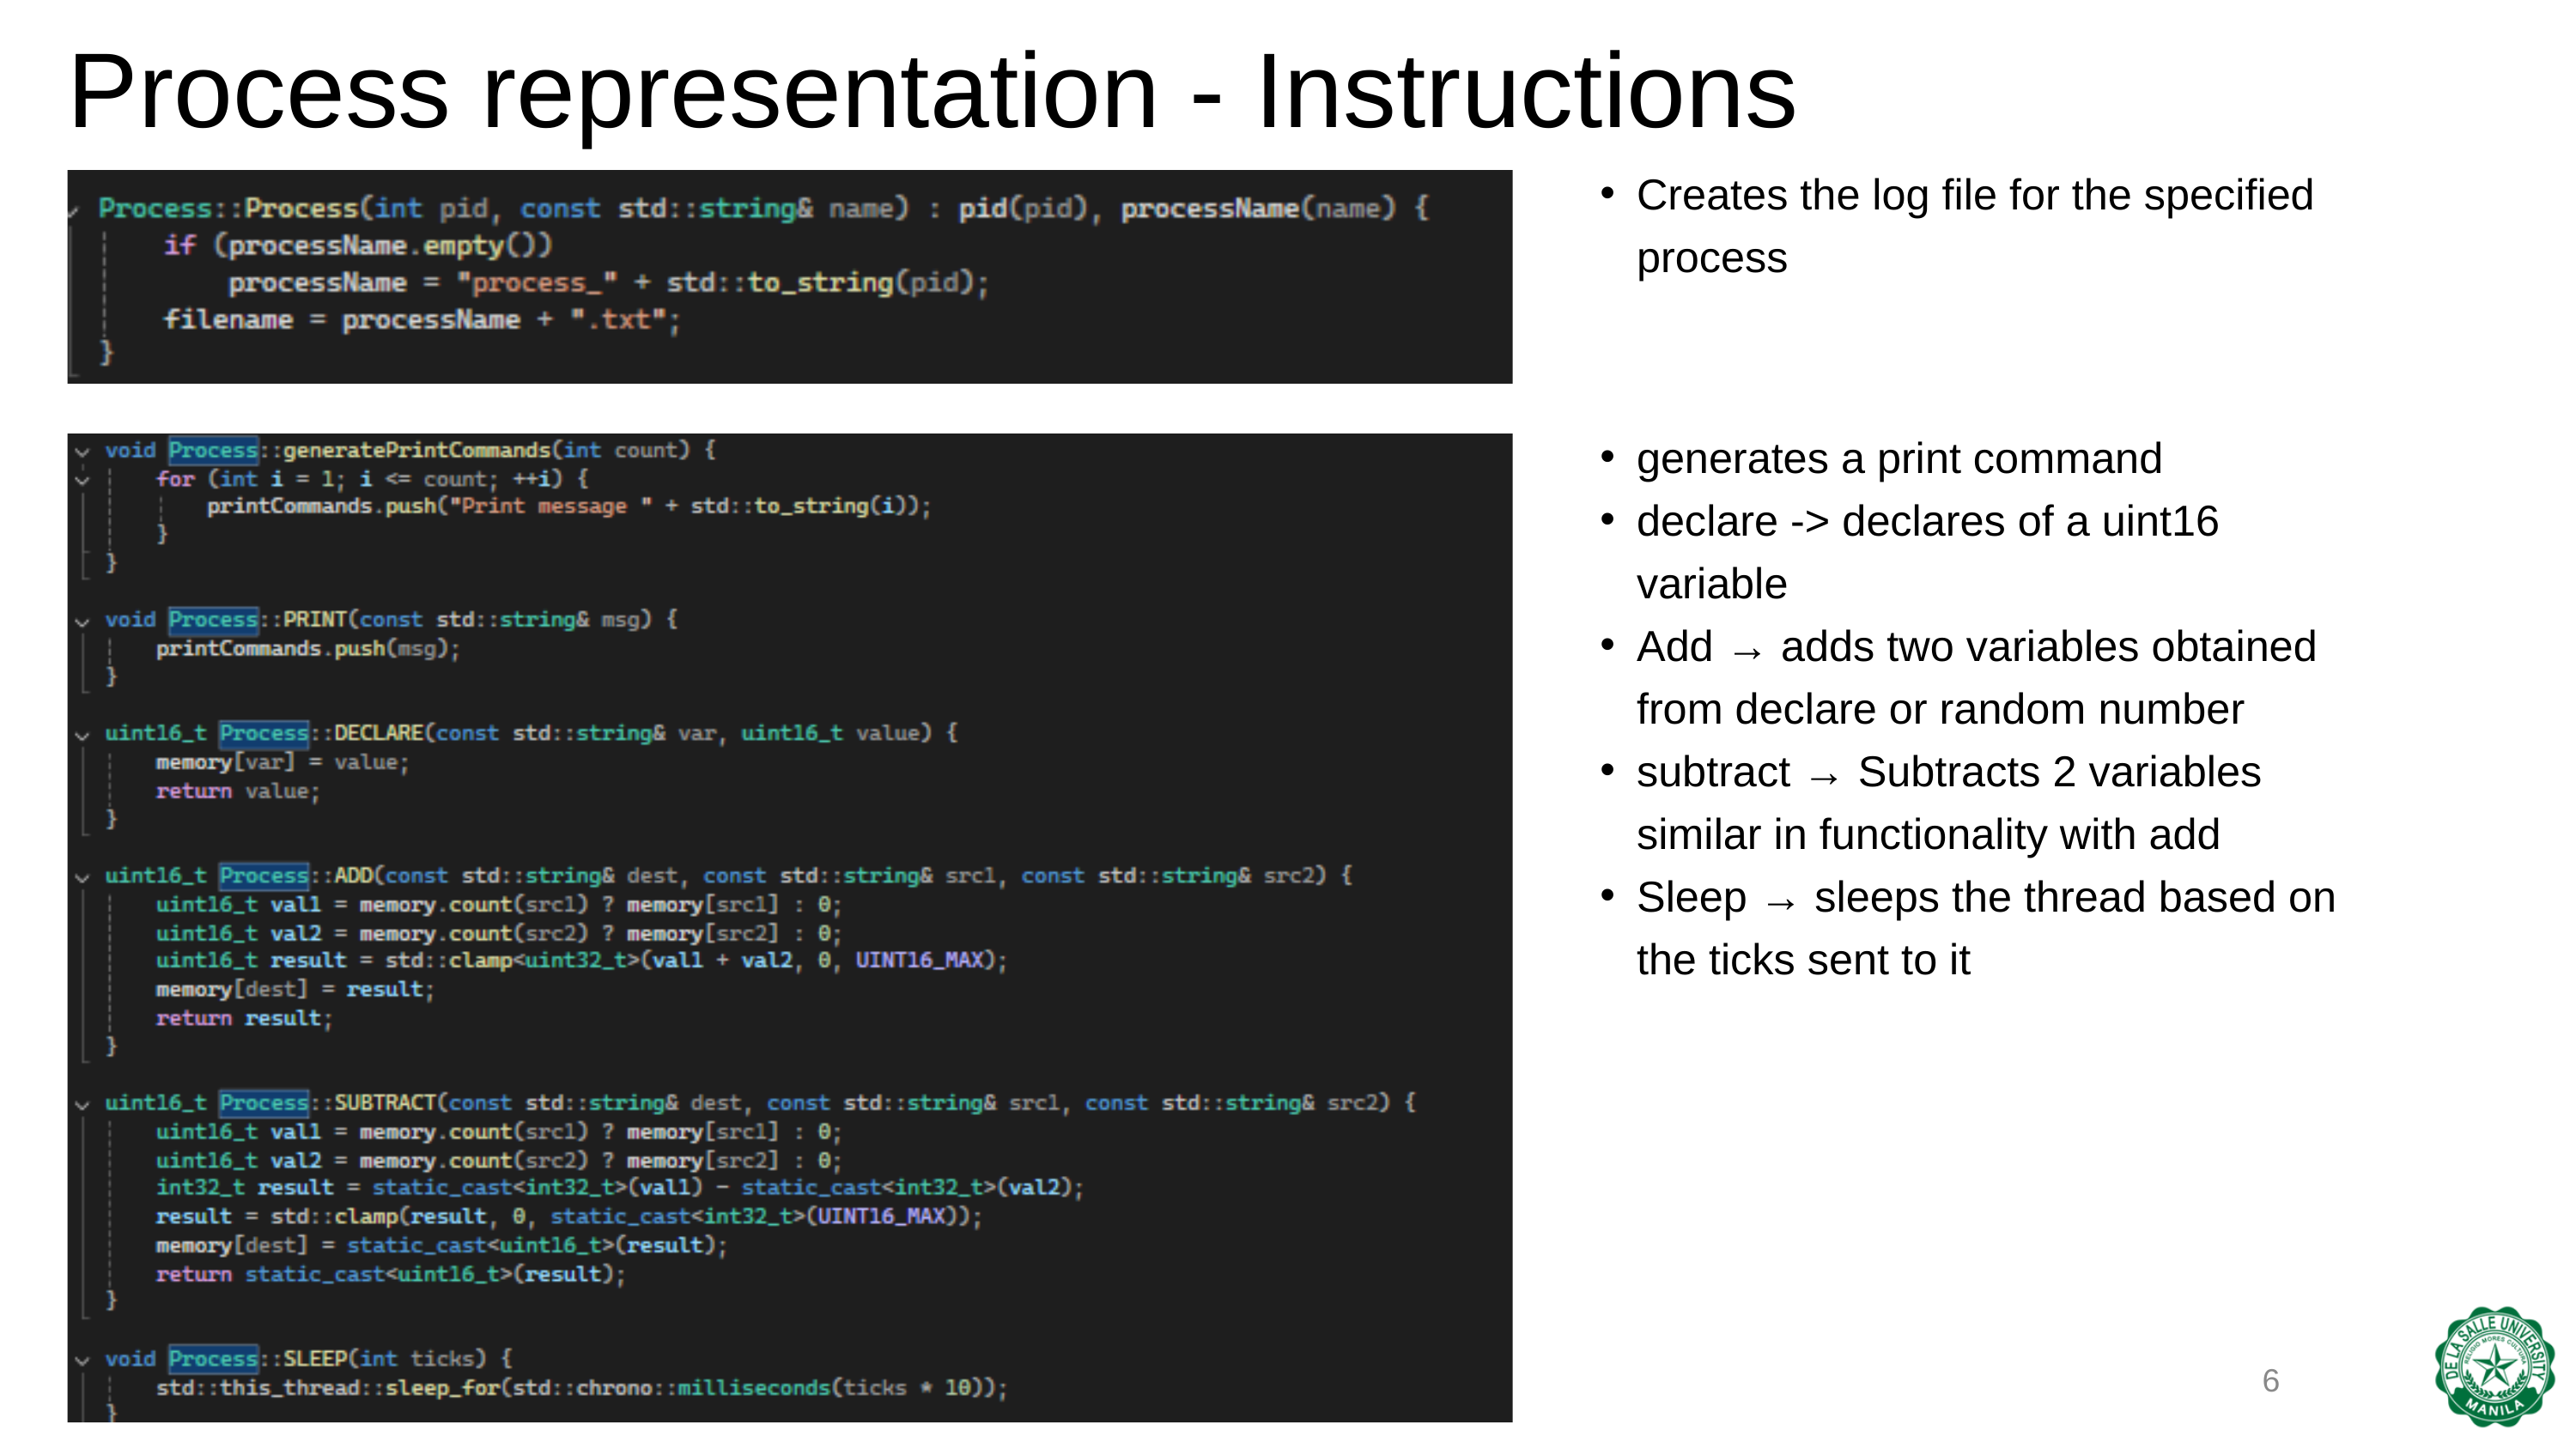

Process representation - Instructions
Creates the log file for the specified process

generates a print command
declare -> declares of a uint16 variable
Add → adds two variables obtained from declare or random number
subtract → Subtracts 2 variables similar in functionality with add
Sleep → sleeps the thread based on the ticks sent to it

6